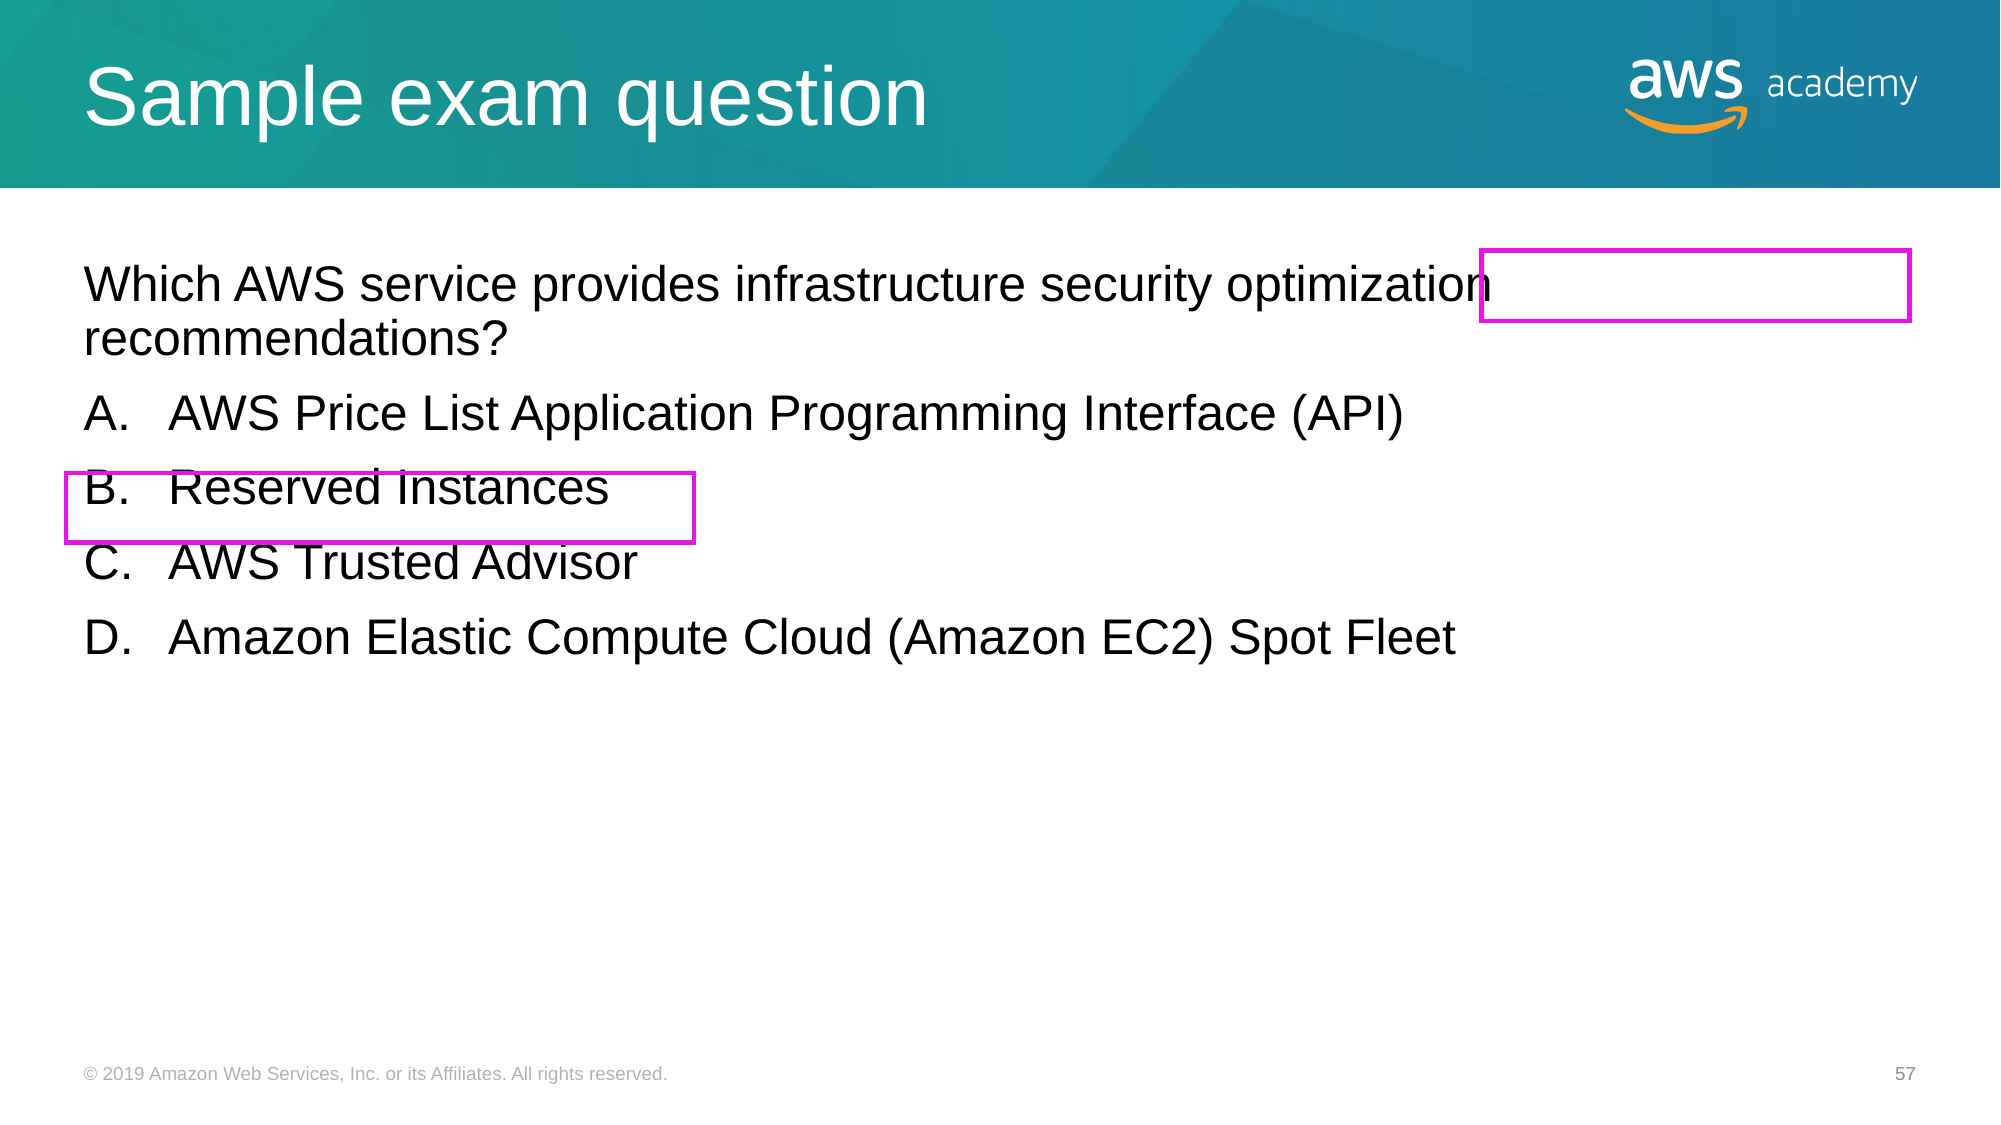

# Sample exam question
Which AWS service provides infrastructure security optimization recommendations?
AWS Price List Application Programming Interface (API)
Reserved Instances
AWS Trusted Advisor
Amazon Elastic Compute Cloud (Amazon EC2) Spot Fleet

© 2019 Amazon Web Services, Inc. or its Affiliates. All rights reserved.
57